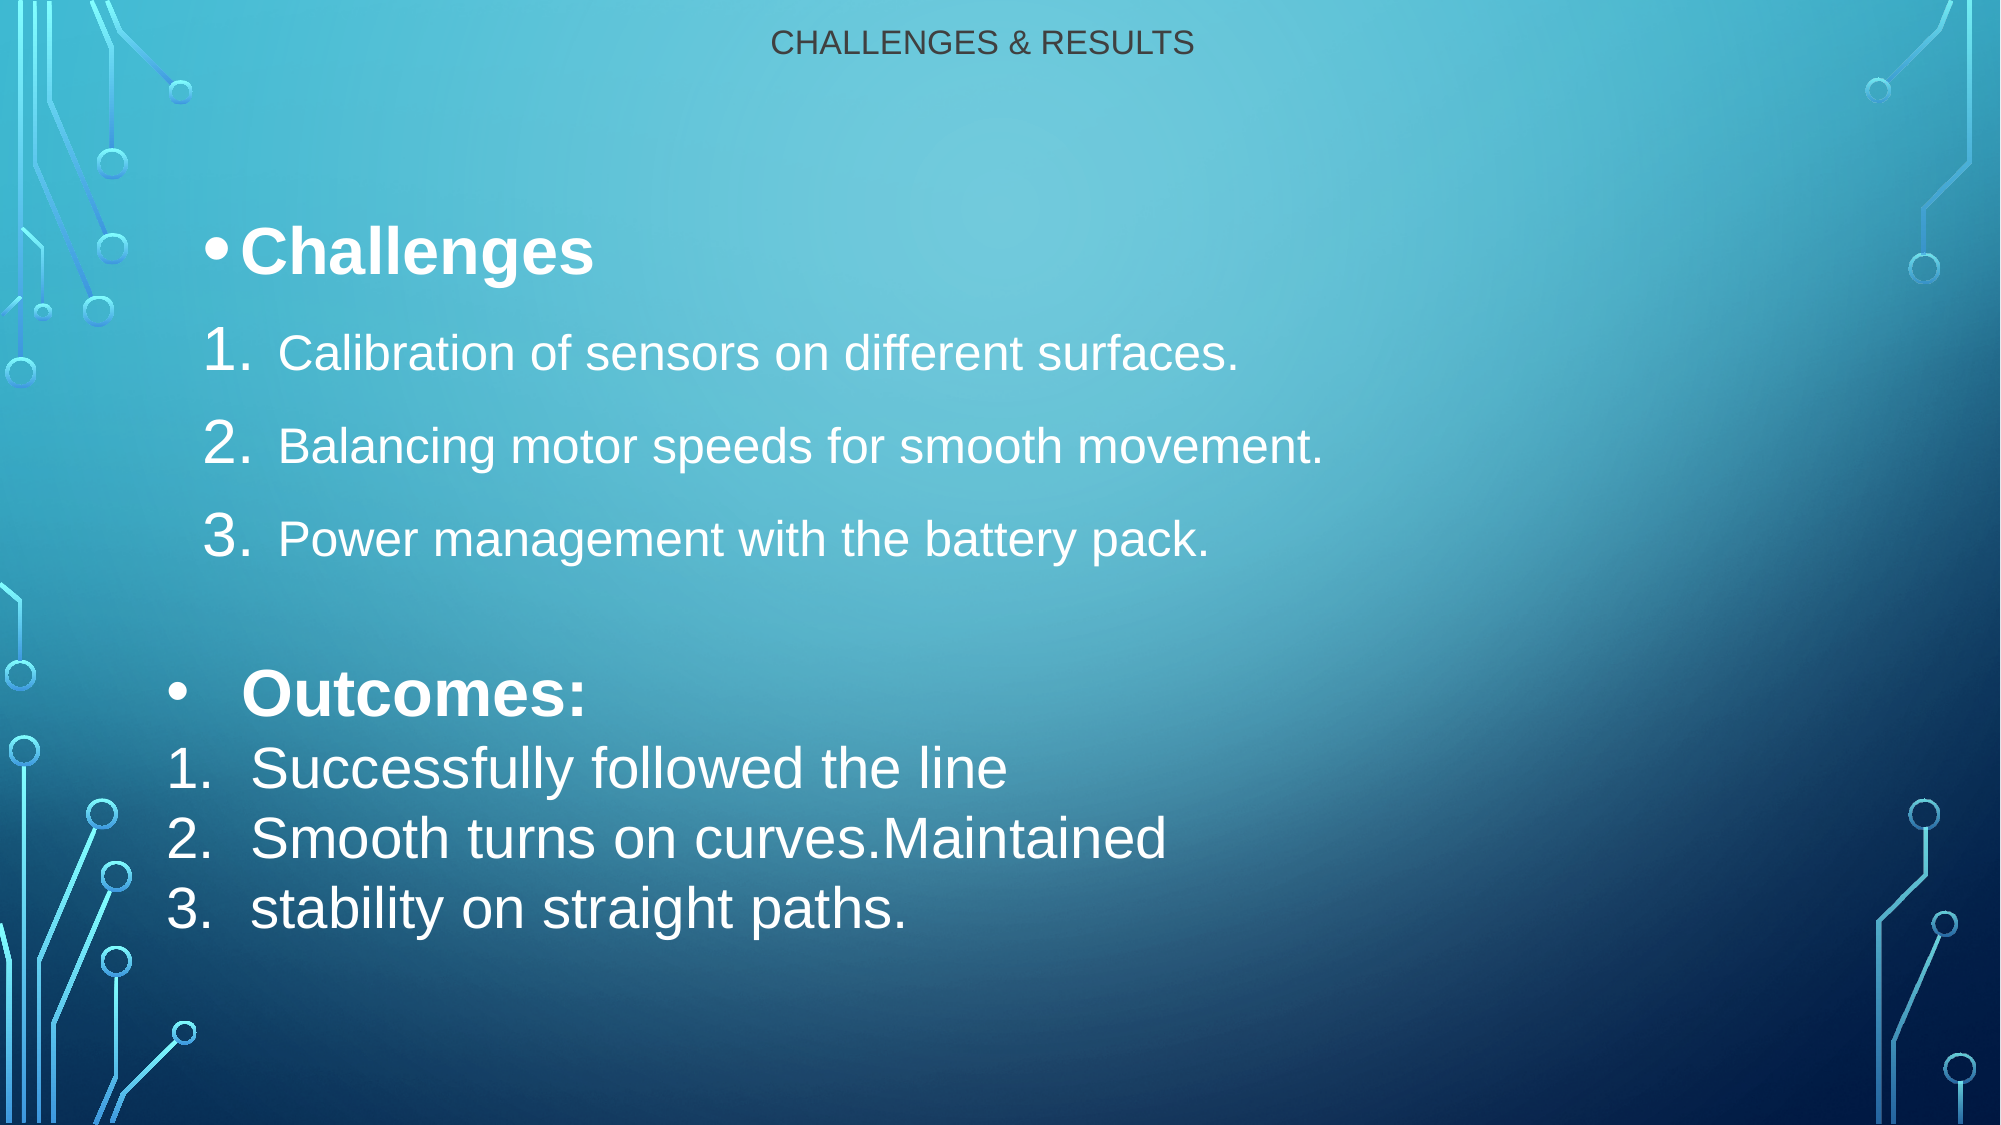

Working Mechanism
Challenges & Results
Challenges
Calibration of sensors on different surfaces.
Balancing motor speeds for smooth movement.
Power management with the battery pack.

Outcomes:
Successfully followed the line
Smooth turns on curves.Maintained
stability on straight paths.